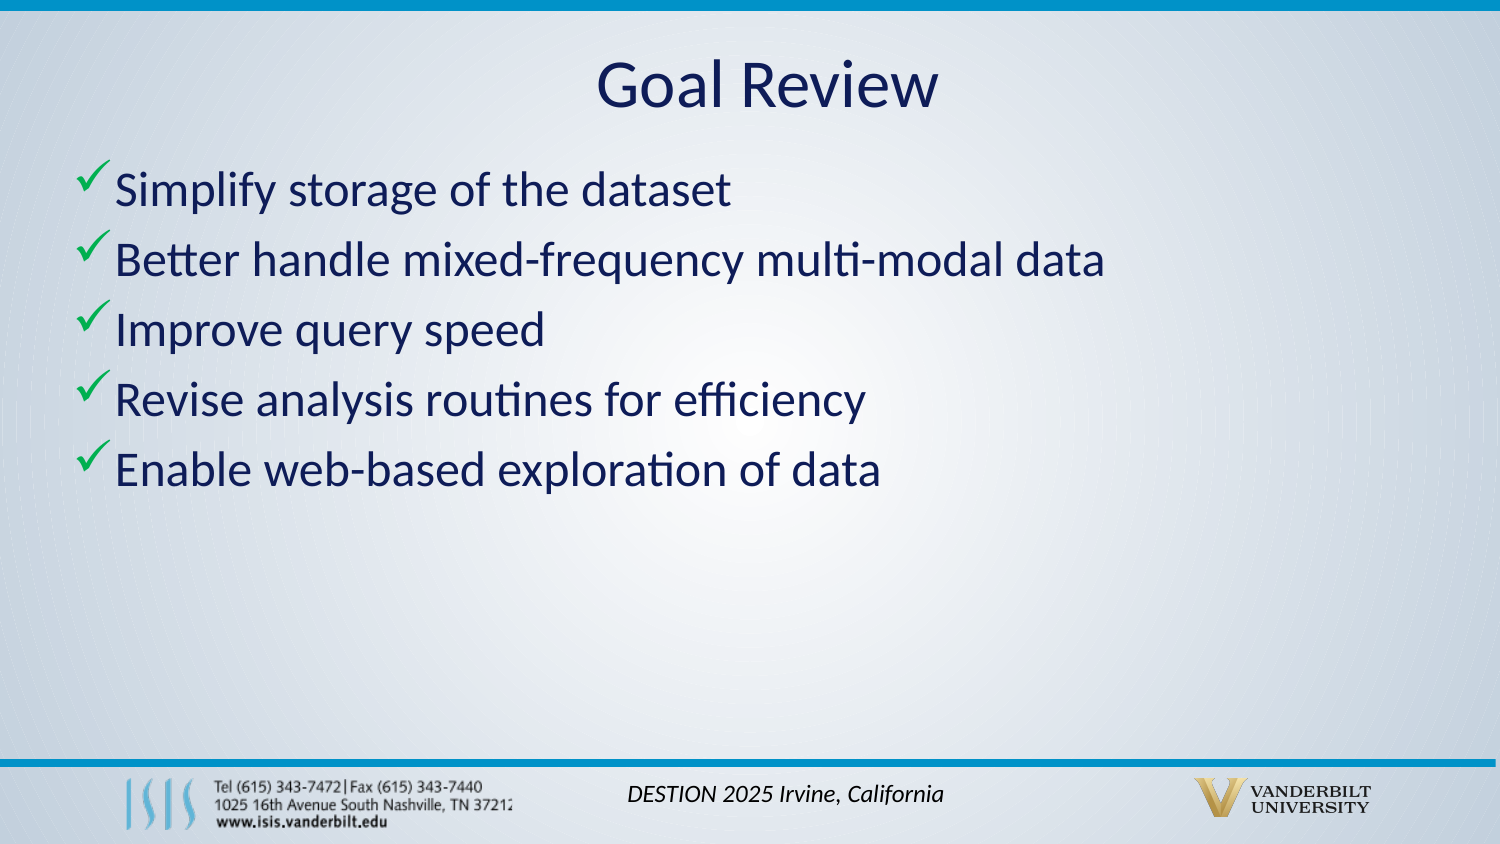

Goal Review

Simplify storage of the dataset
Better handle mixed-frequency multi-modal data
Improve query speed
Revise analysis routines for efficiency
Enable web-based exploration of data
DESTION 2025 Irvine, California